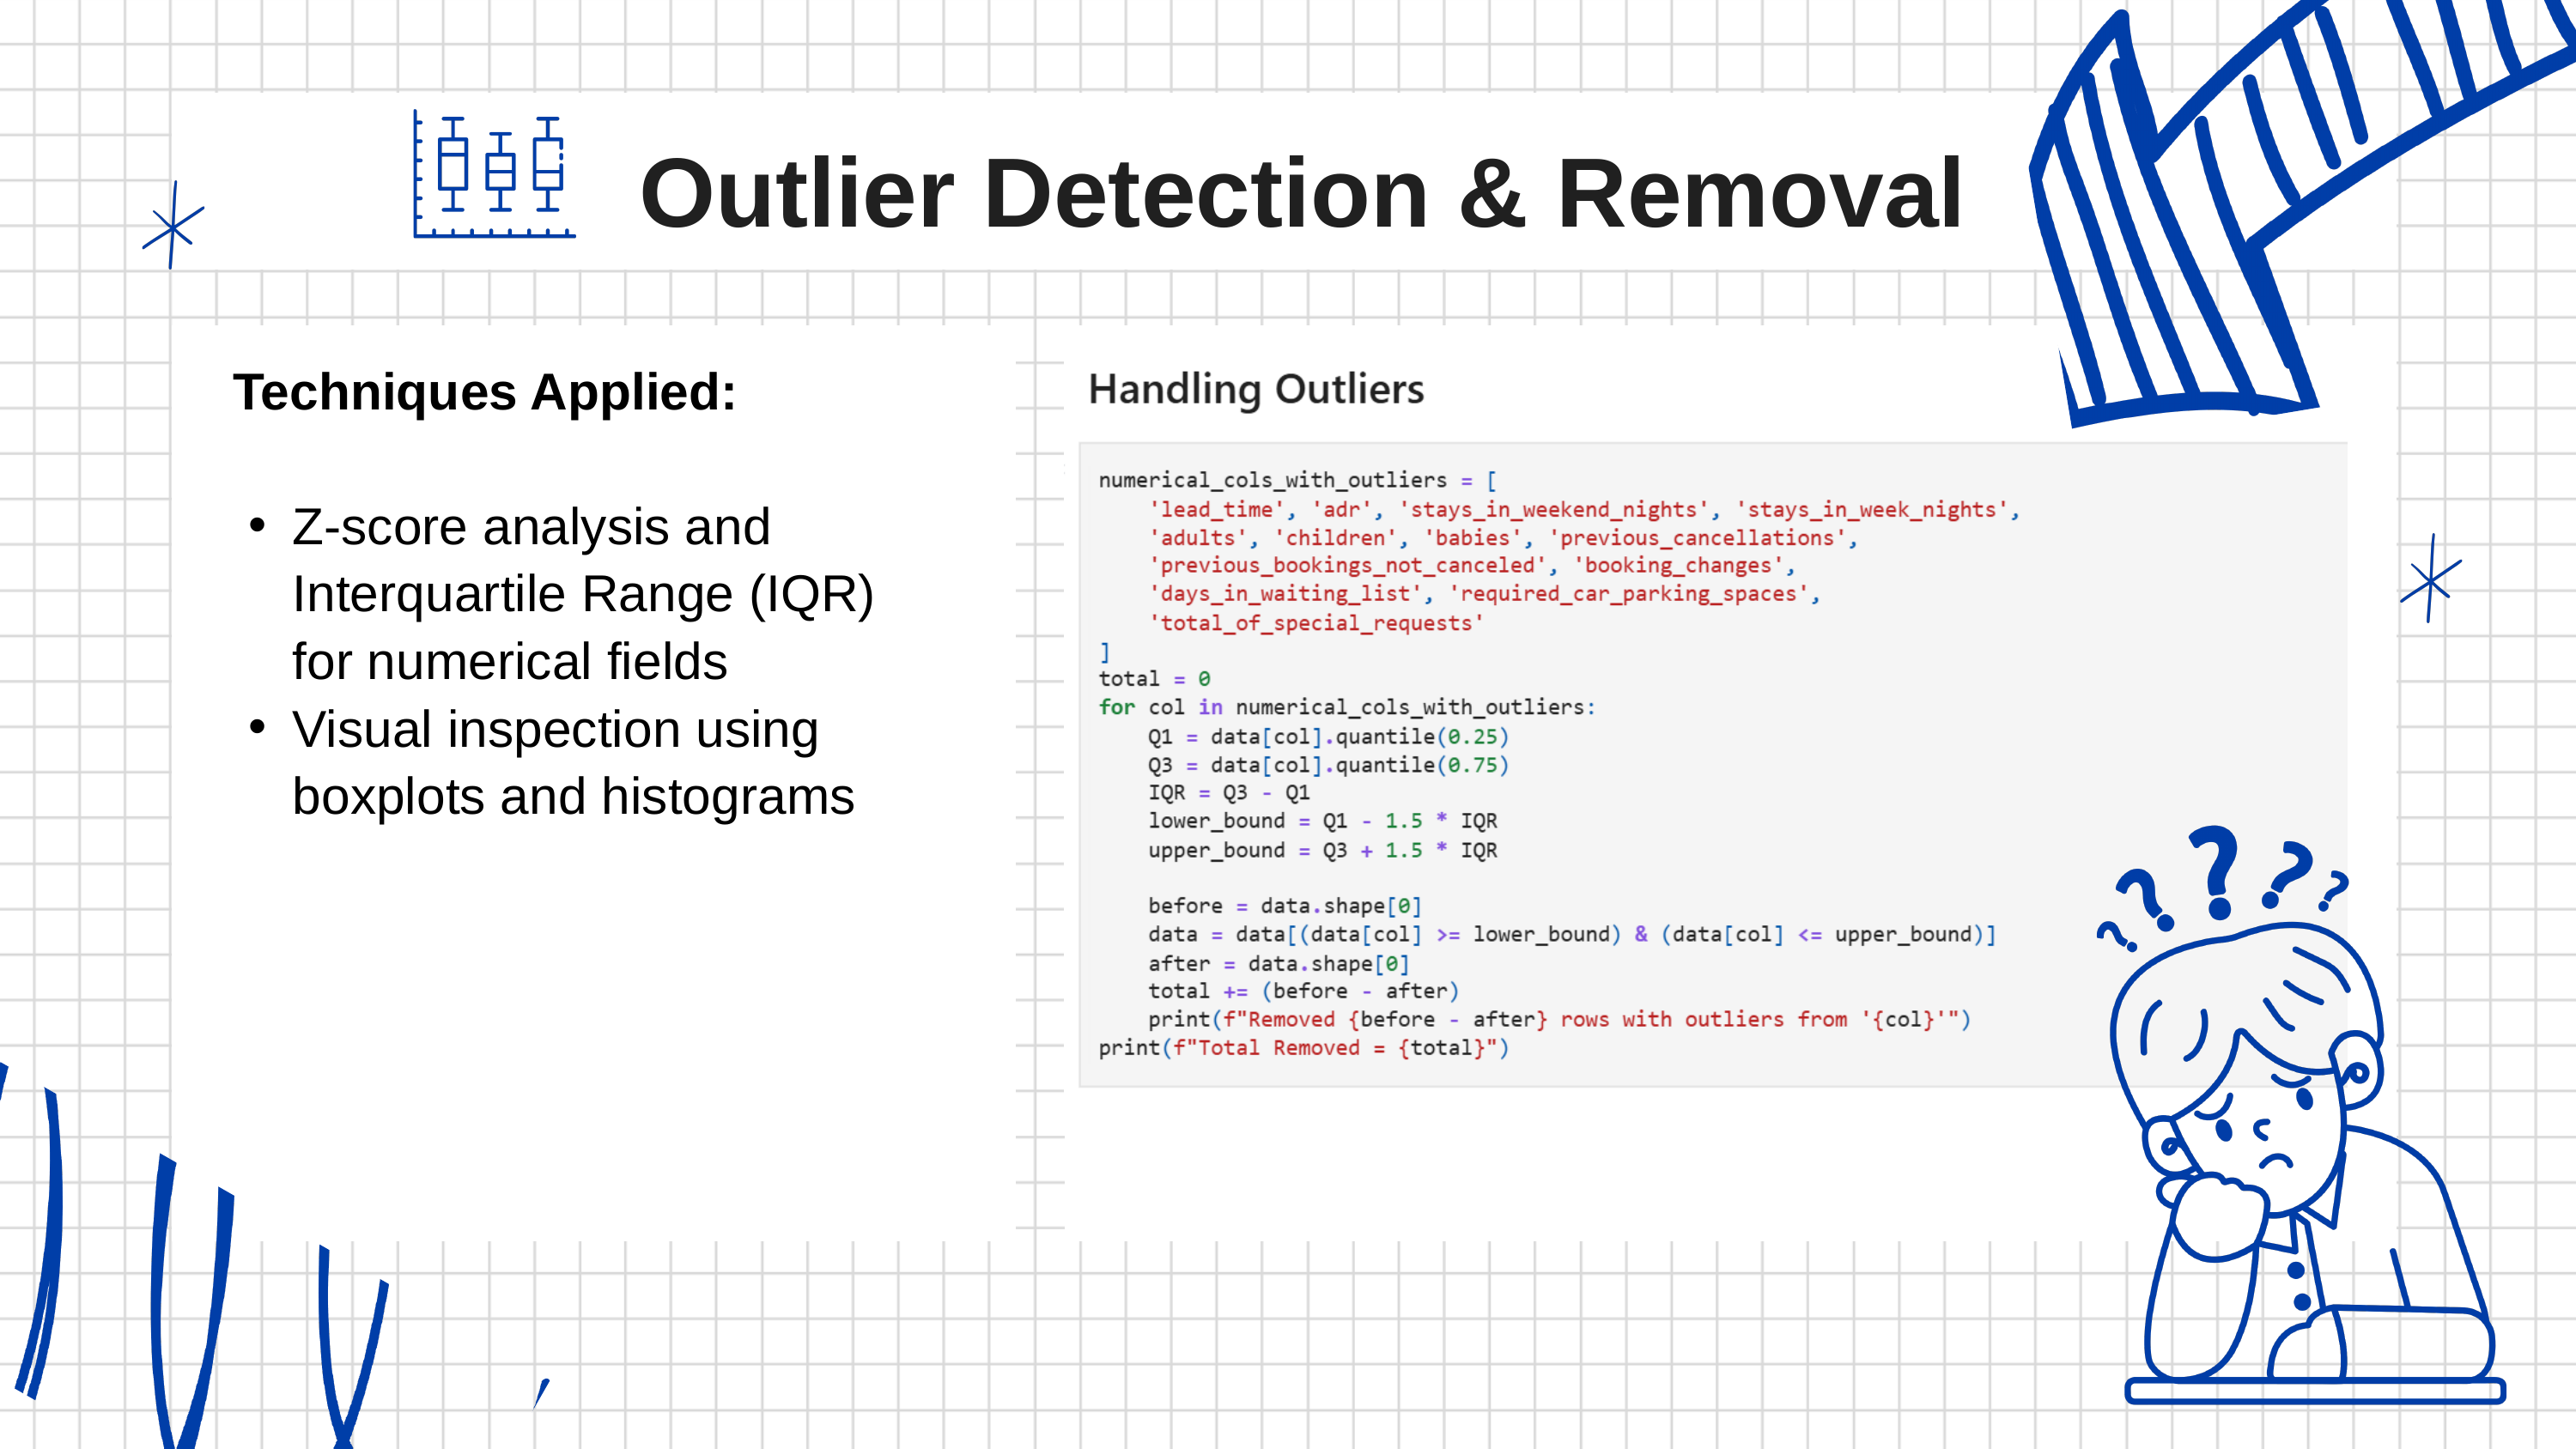

Outlier Detection & Removal

  Techniques Applied:

Z-score analysis and Interquartile Range (IQR) for numerical fields
Visual inspection using boxplots and histograms